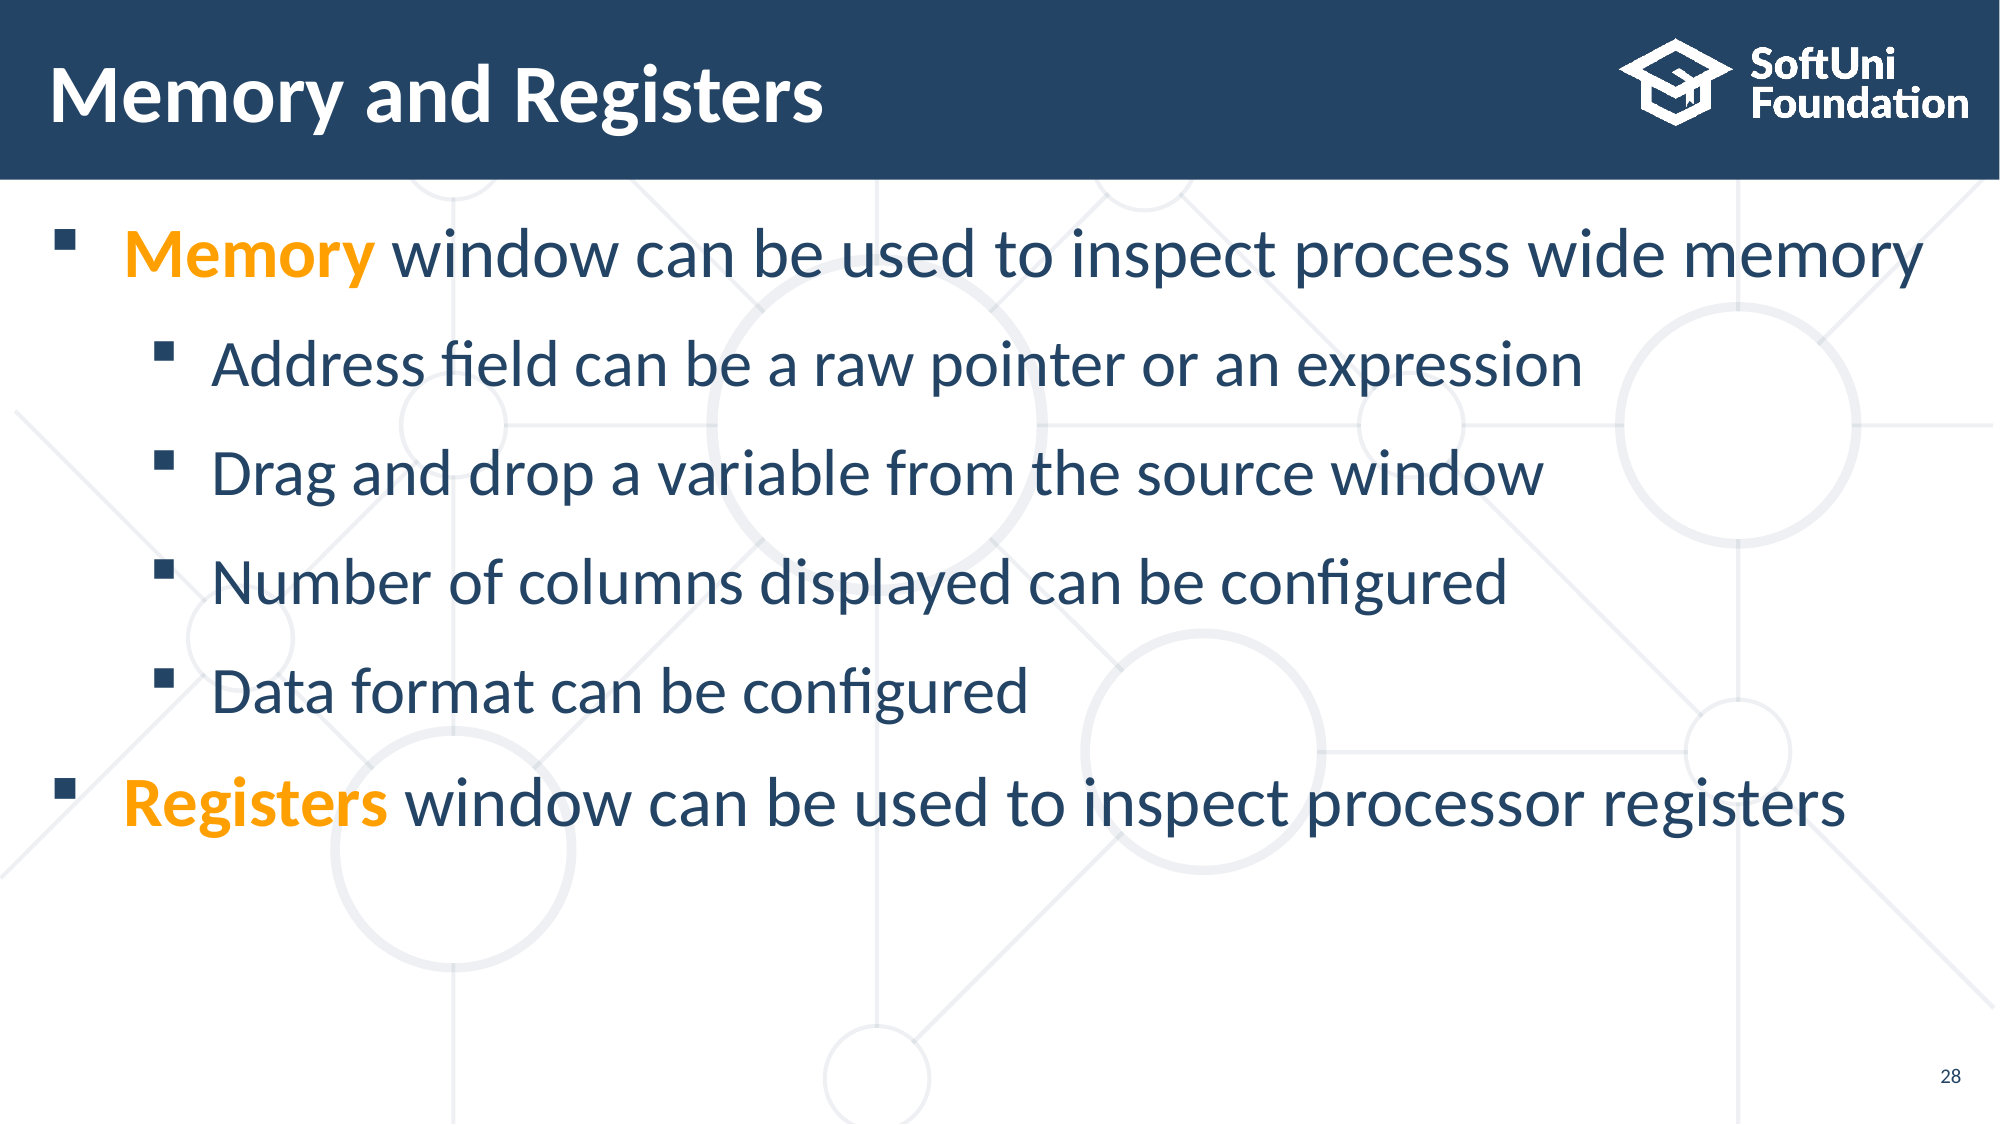

# Memory and Registers
Memory window can be used to inspect process wide memory
Address field can be a raw pointer or an expression
Drag and drop a variable from the source window
Number of columns displayed can be configured
Data format can be configured
Registers window can be used to inspect processor registers
28